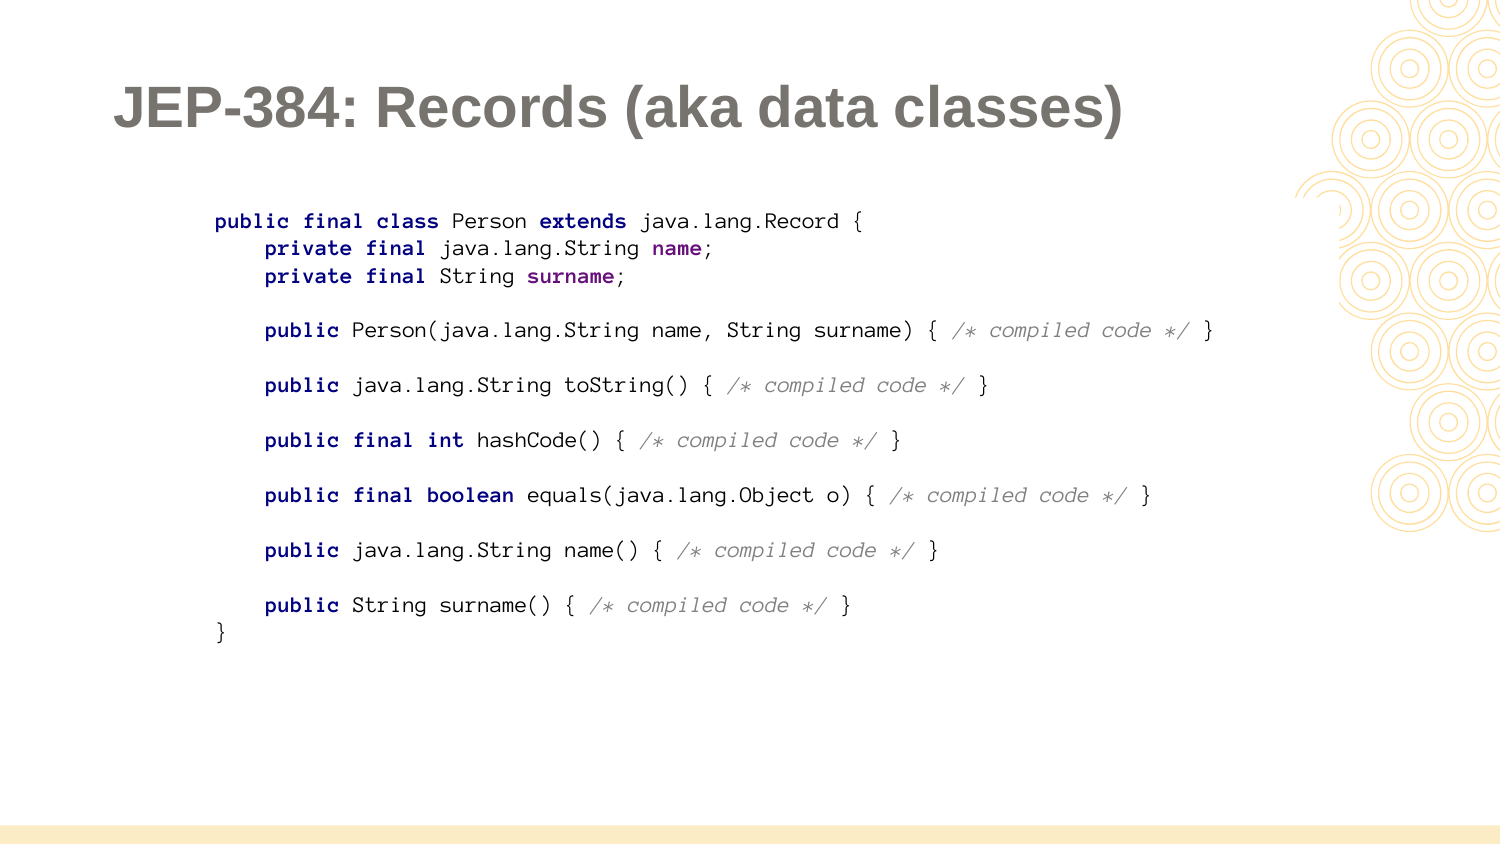

JEP-384: Records (aka data classes)
public final class Person extends java.lang.Record {
    private final java.lang.String name;
    private final String surname;
    public Person(java.lang.String name, String surname) { /* compiled code */ }
    public java.lang.String toString() { /* compiled code */ }
    public final int hashCode() { /* compiled code */ }
    public final boolean equals(java.lang.Object o) { /* compiled code */ }
    public java.lang.String name() { /* compiled code */ }
    public String surname() { /* compiled code */ }
}